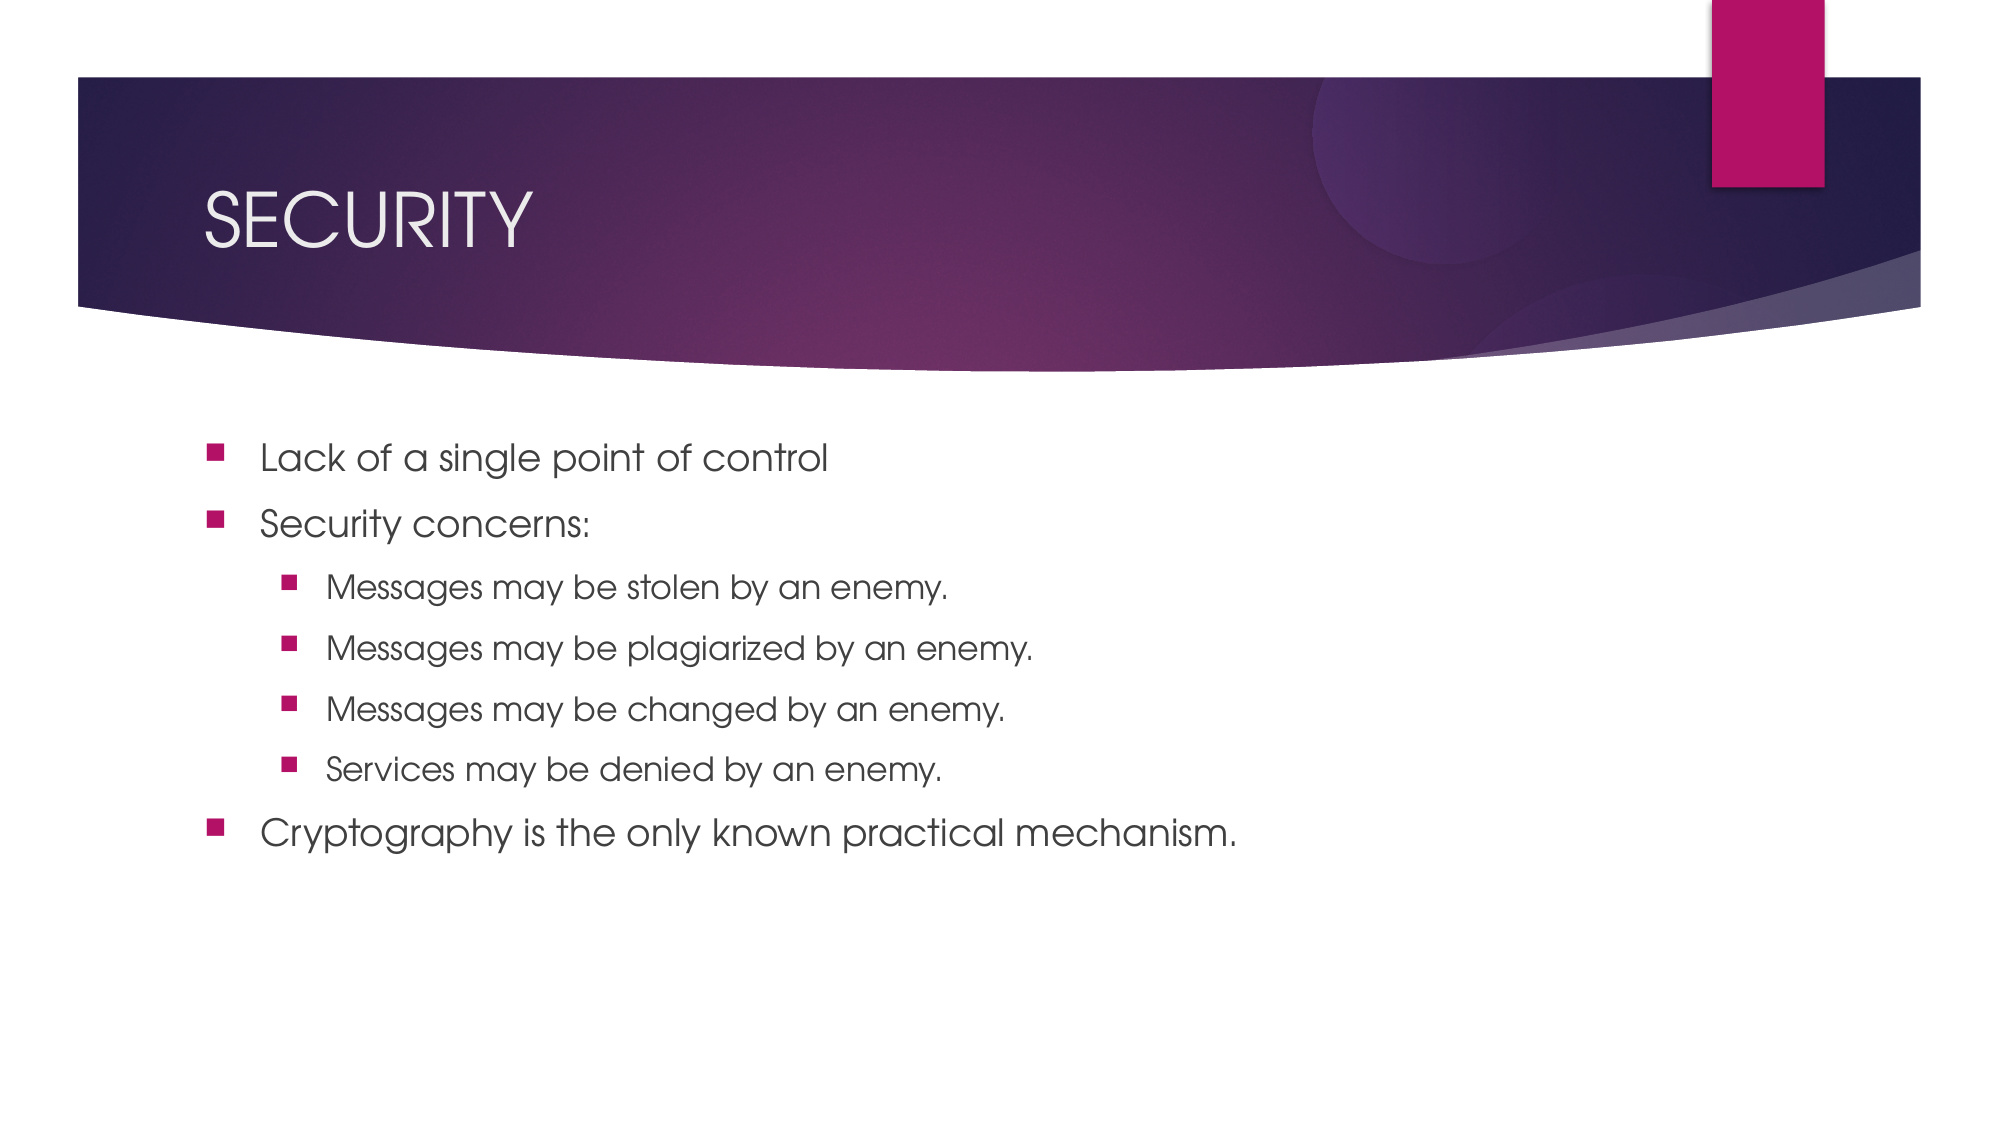

SECURITY
Lack of a single point of control
Security concerns:
Messages may be stolen by an enemy.
Messages may be plagiarized by an enemy.
Messages may be changed by an enemy.
Services may be denied by an enemy.
Cryptography is the only known practical mechanism.